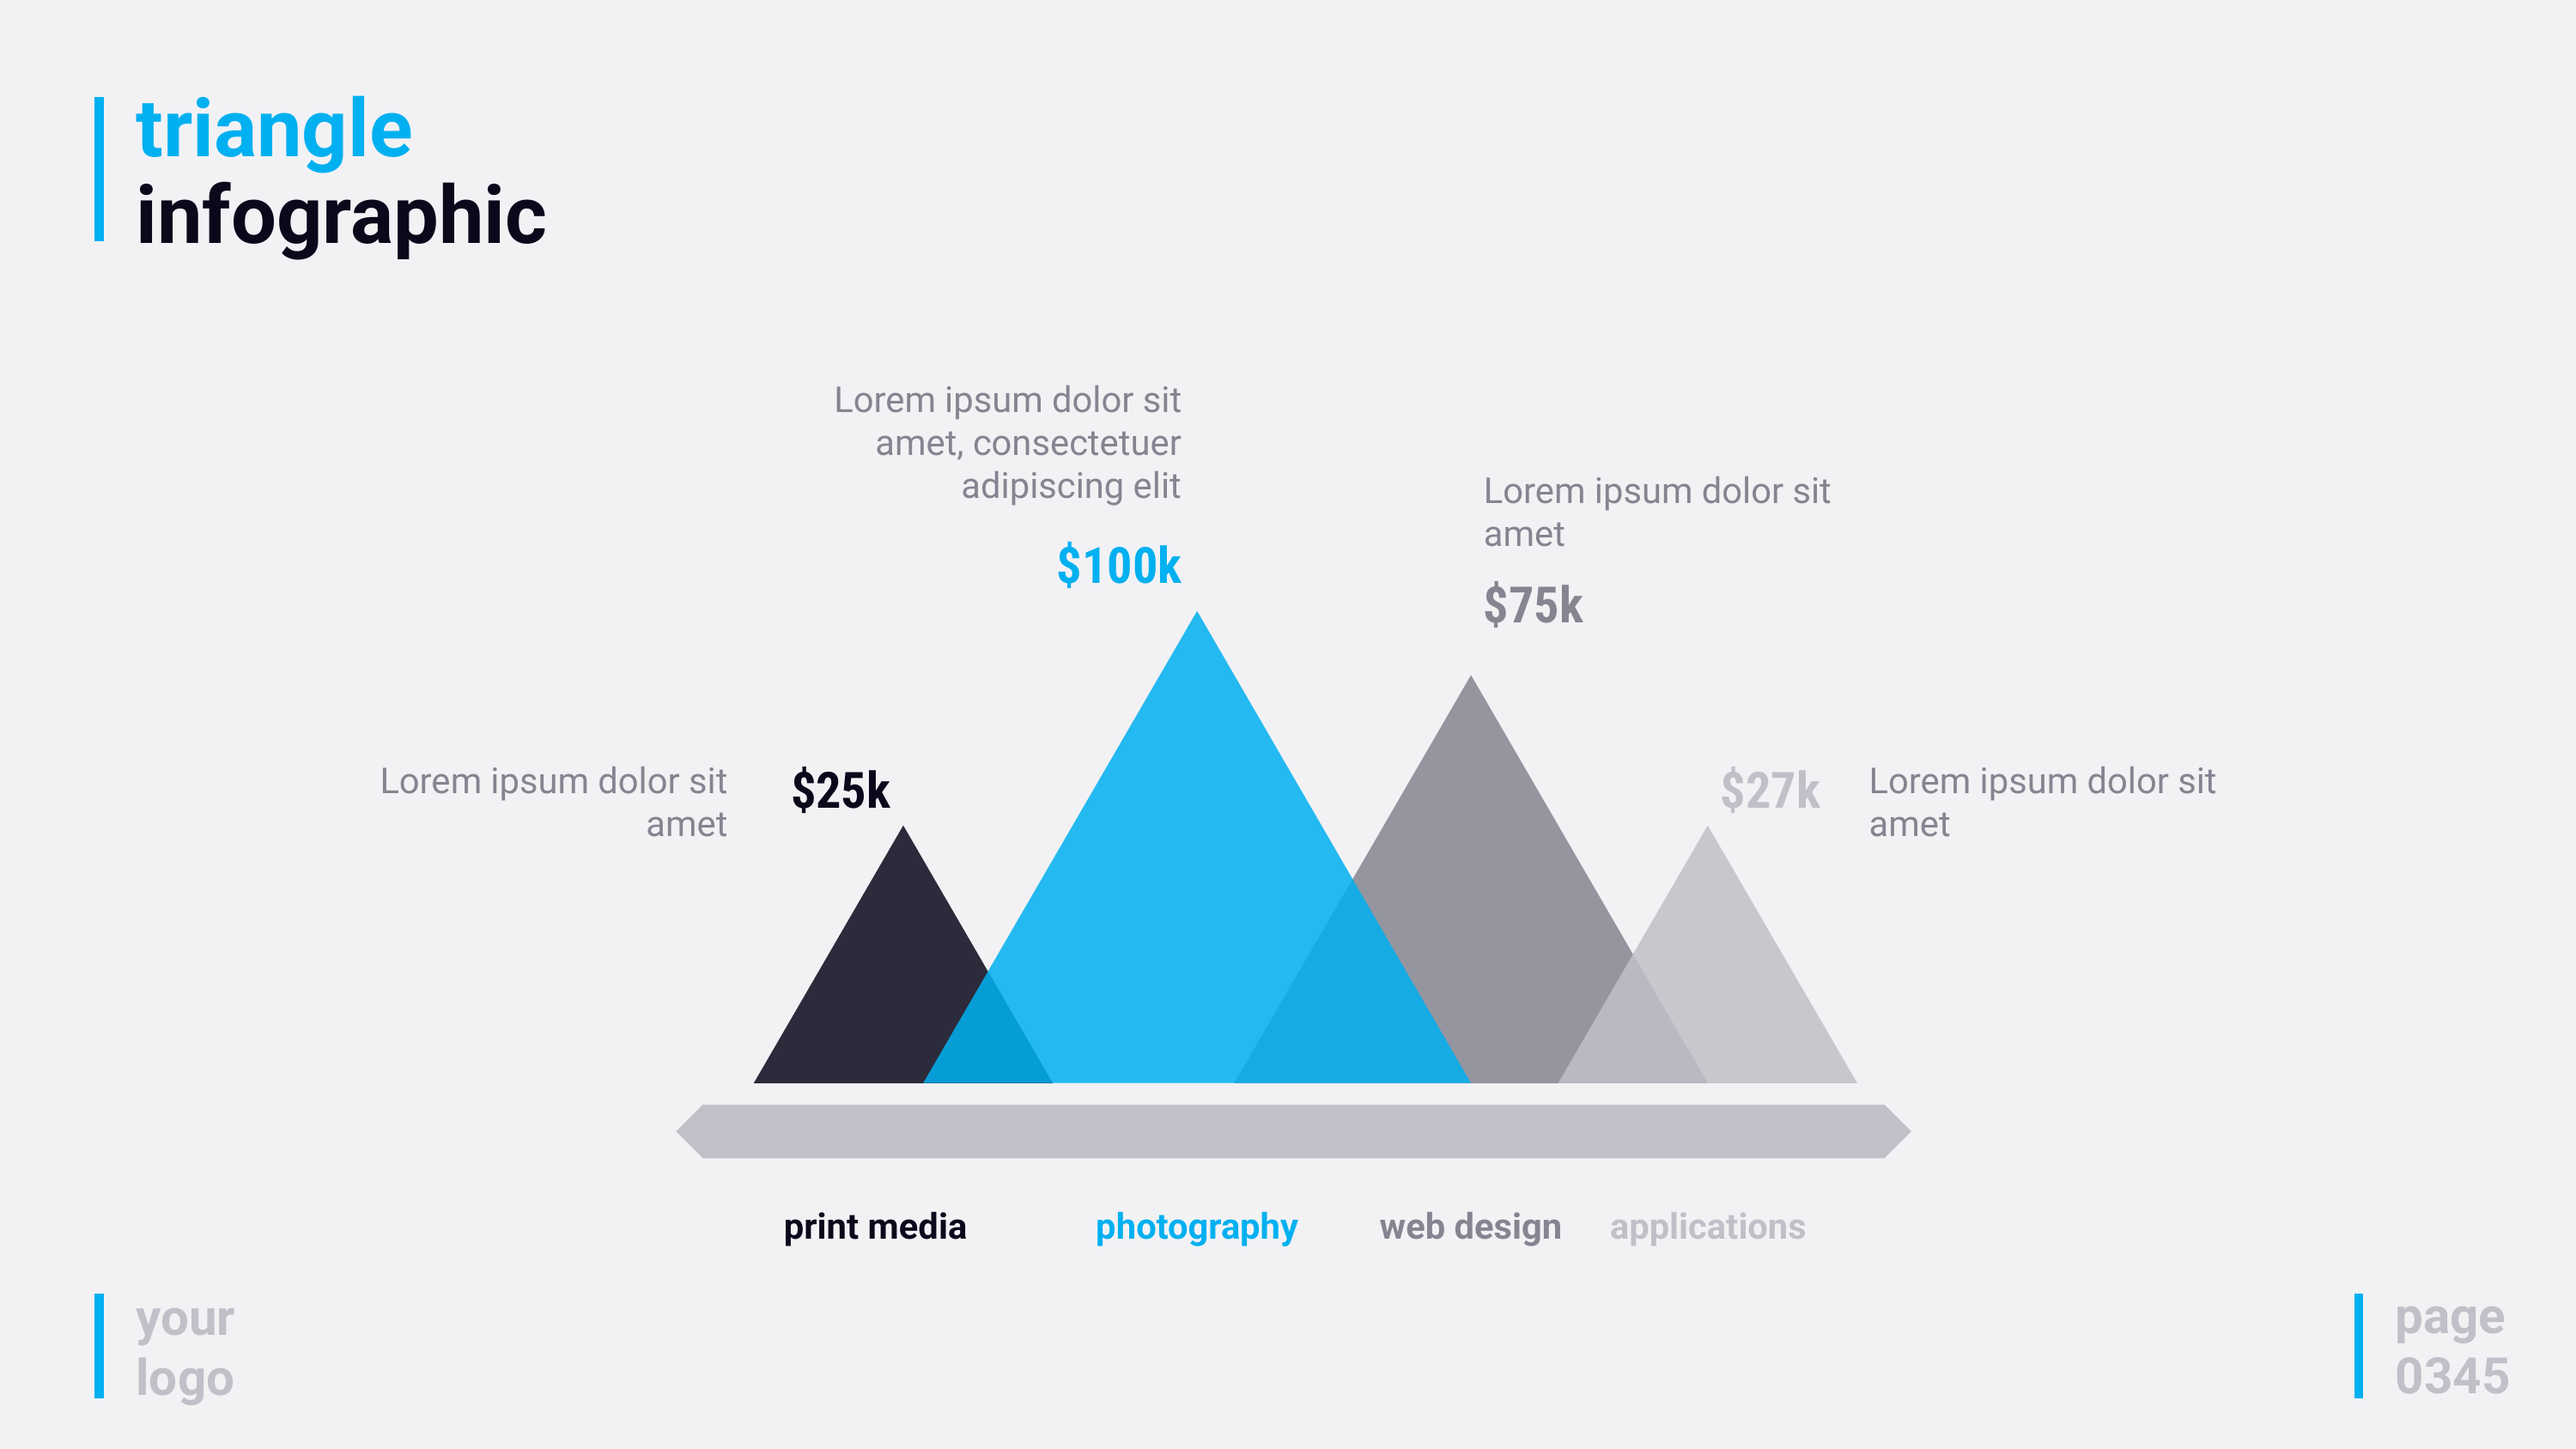

# triangle infographic
Lorem ipsum dolor sit amet, consectetuer adipiscing elit
$100k

Lorem ipsum dolor sit amet
$75k

Lorem ipsum dolor sit amet
$25k

Lorem ipsum dolor sit amet
$27k

print media
photography
web design
applications
page
0345